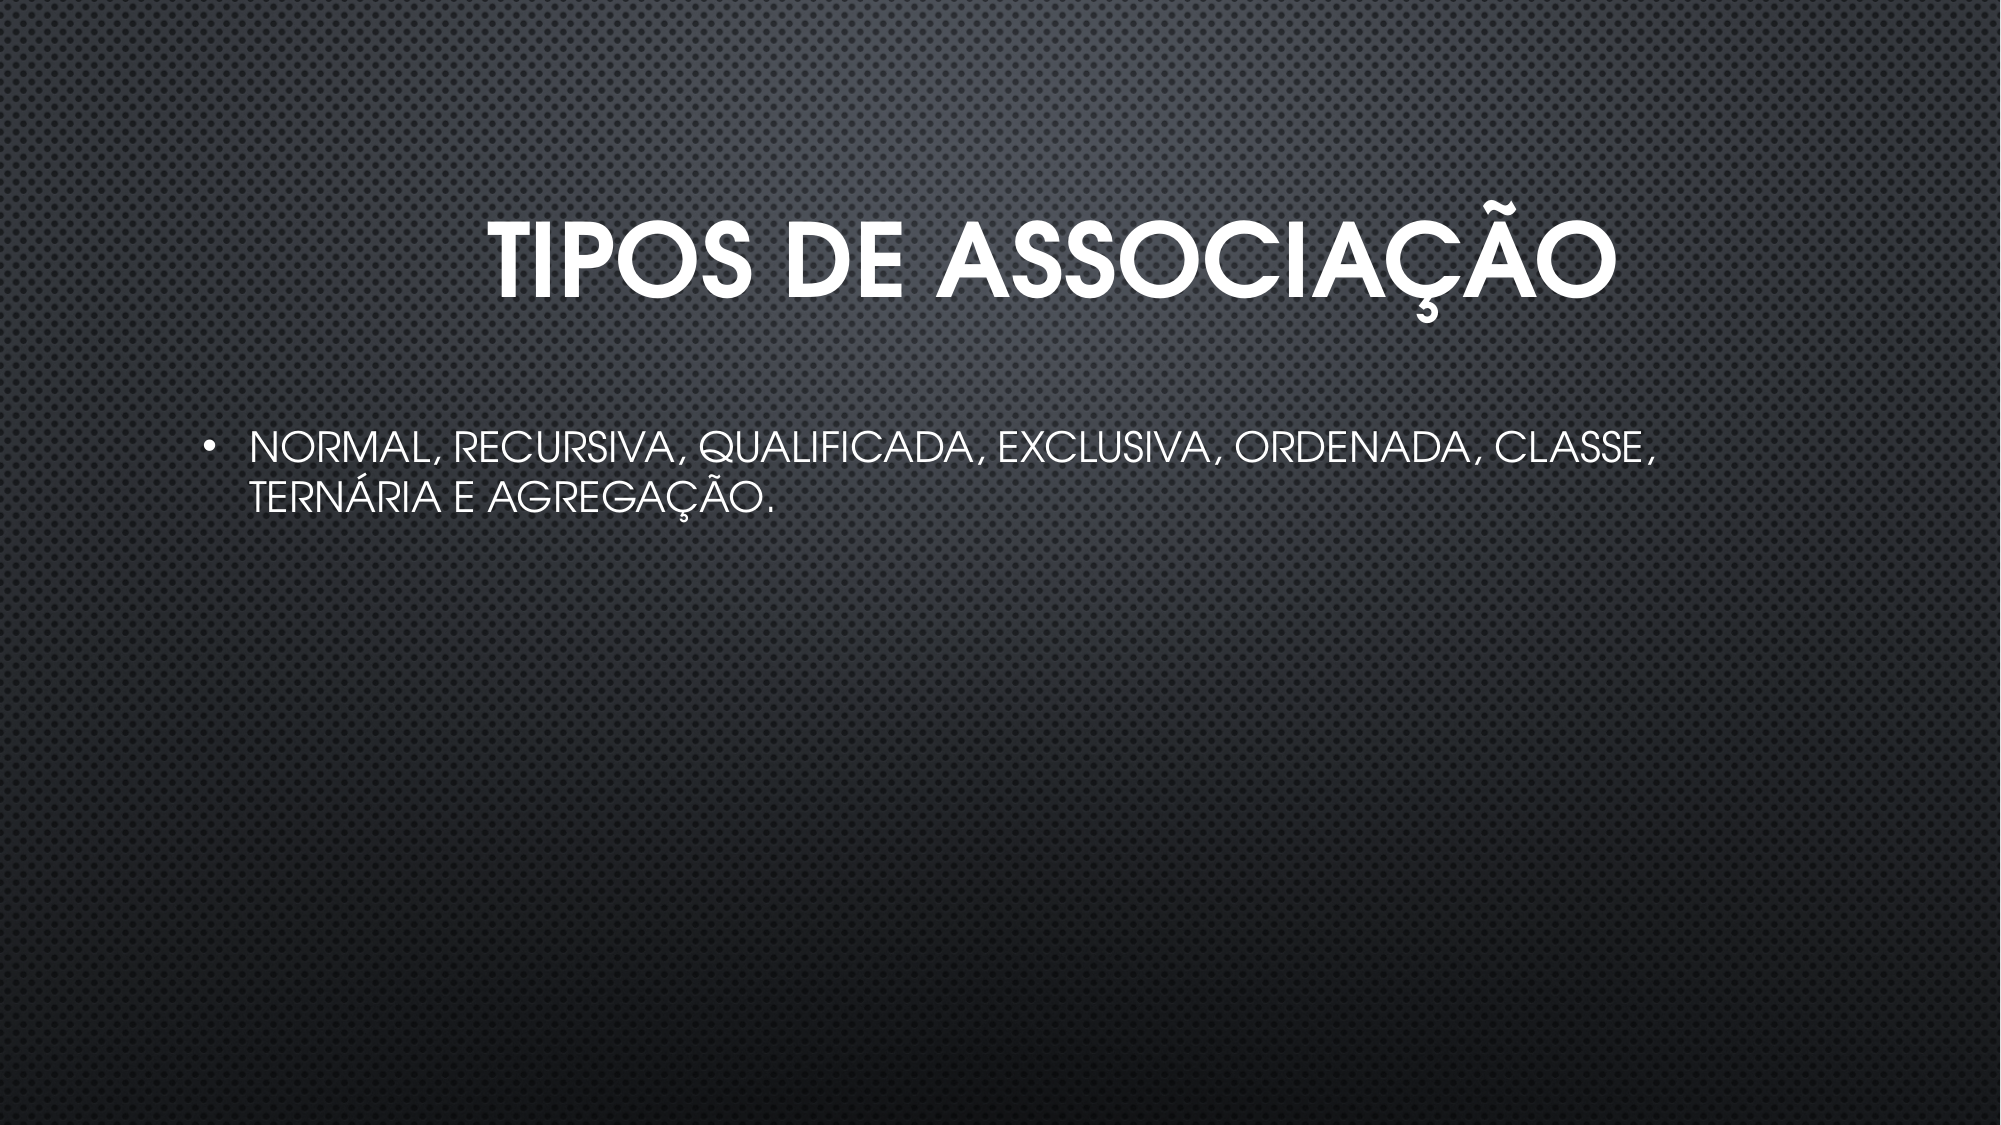

# Tipos De Associação
Normal, Recursiva, Qualificada, Exclusiva, Ordenada, Classe, Ternária e Agregação.